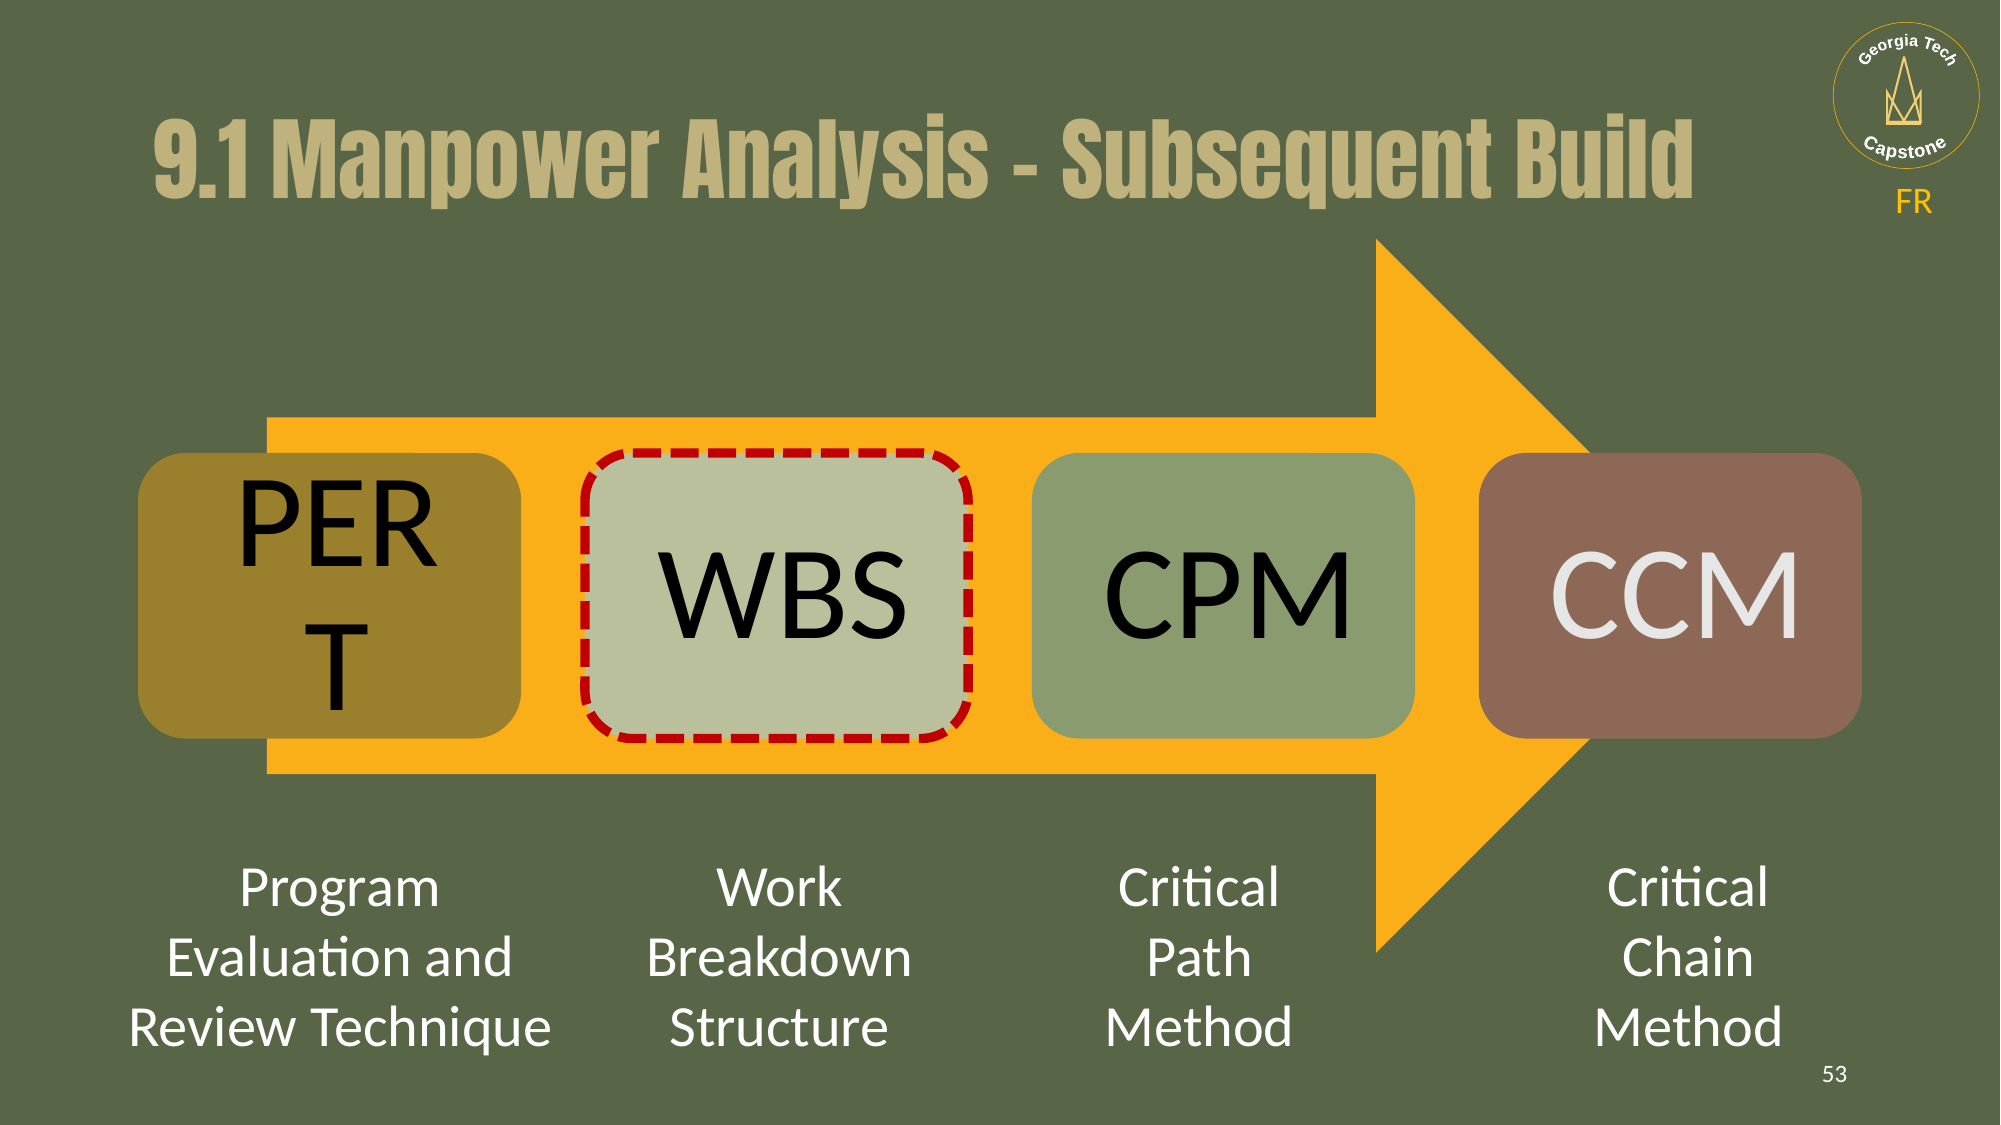

# 9.1 Manpower Analysis – Subsequent Build
FR
PERT
WBS
CPM
CCM
Program Evaluation and Review Technique
Work Breakdown Structure
Critical Path Method
Critical Chain Method
53